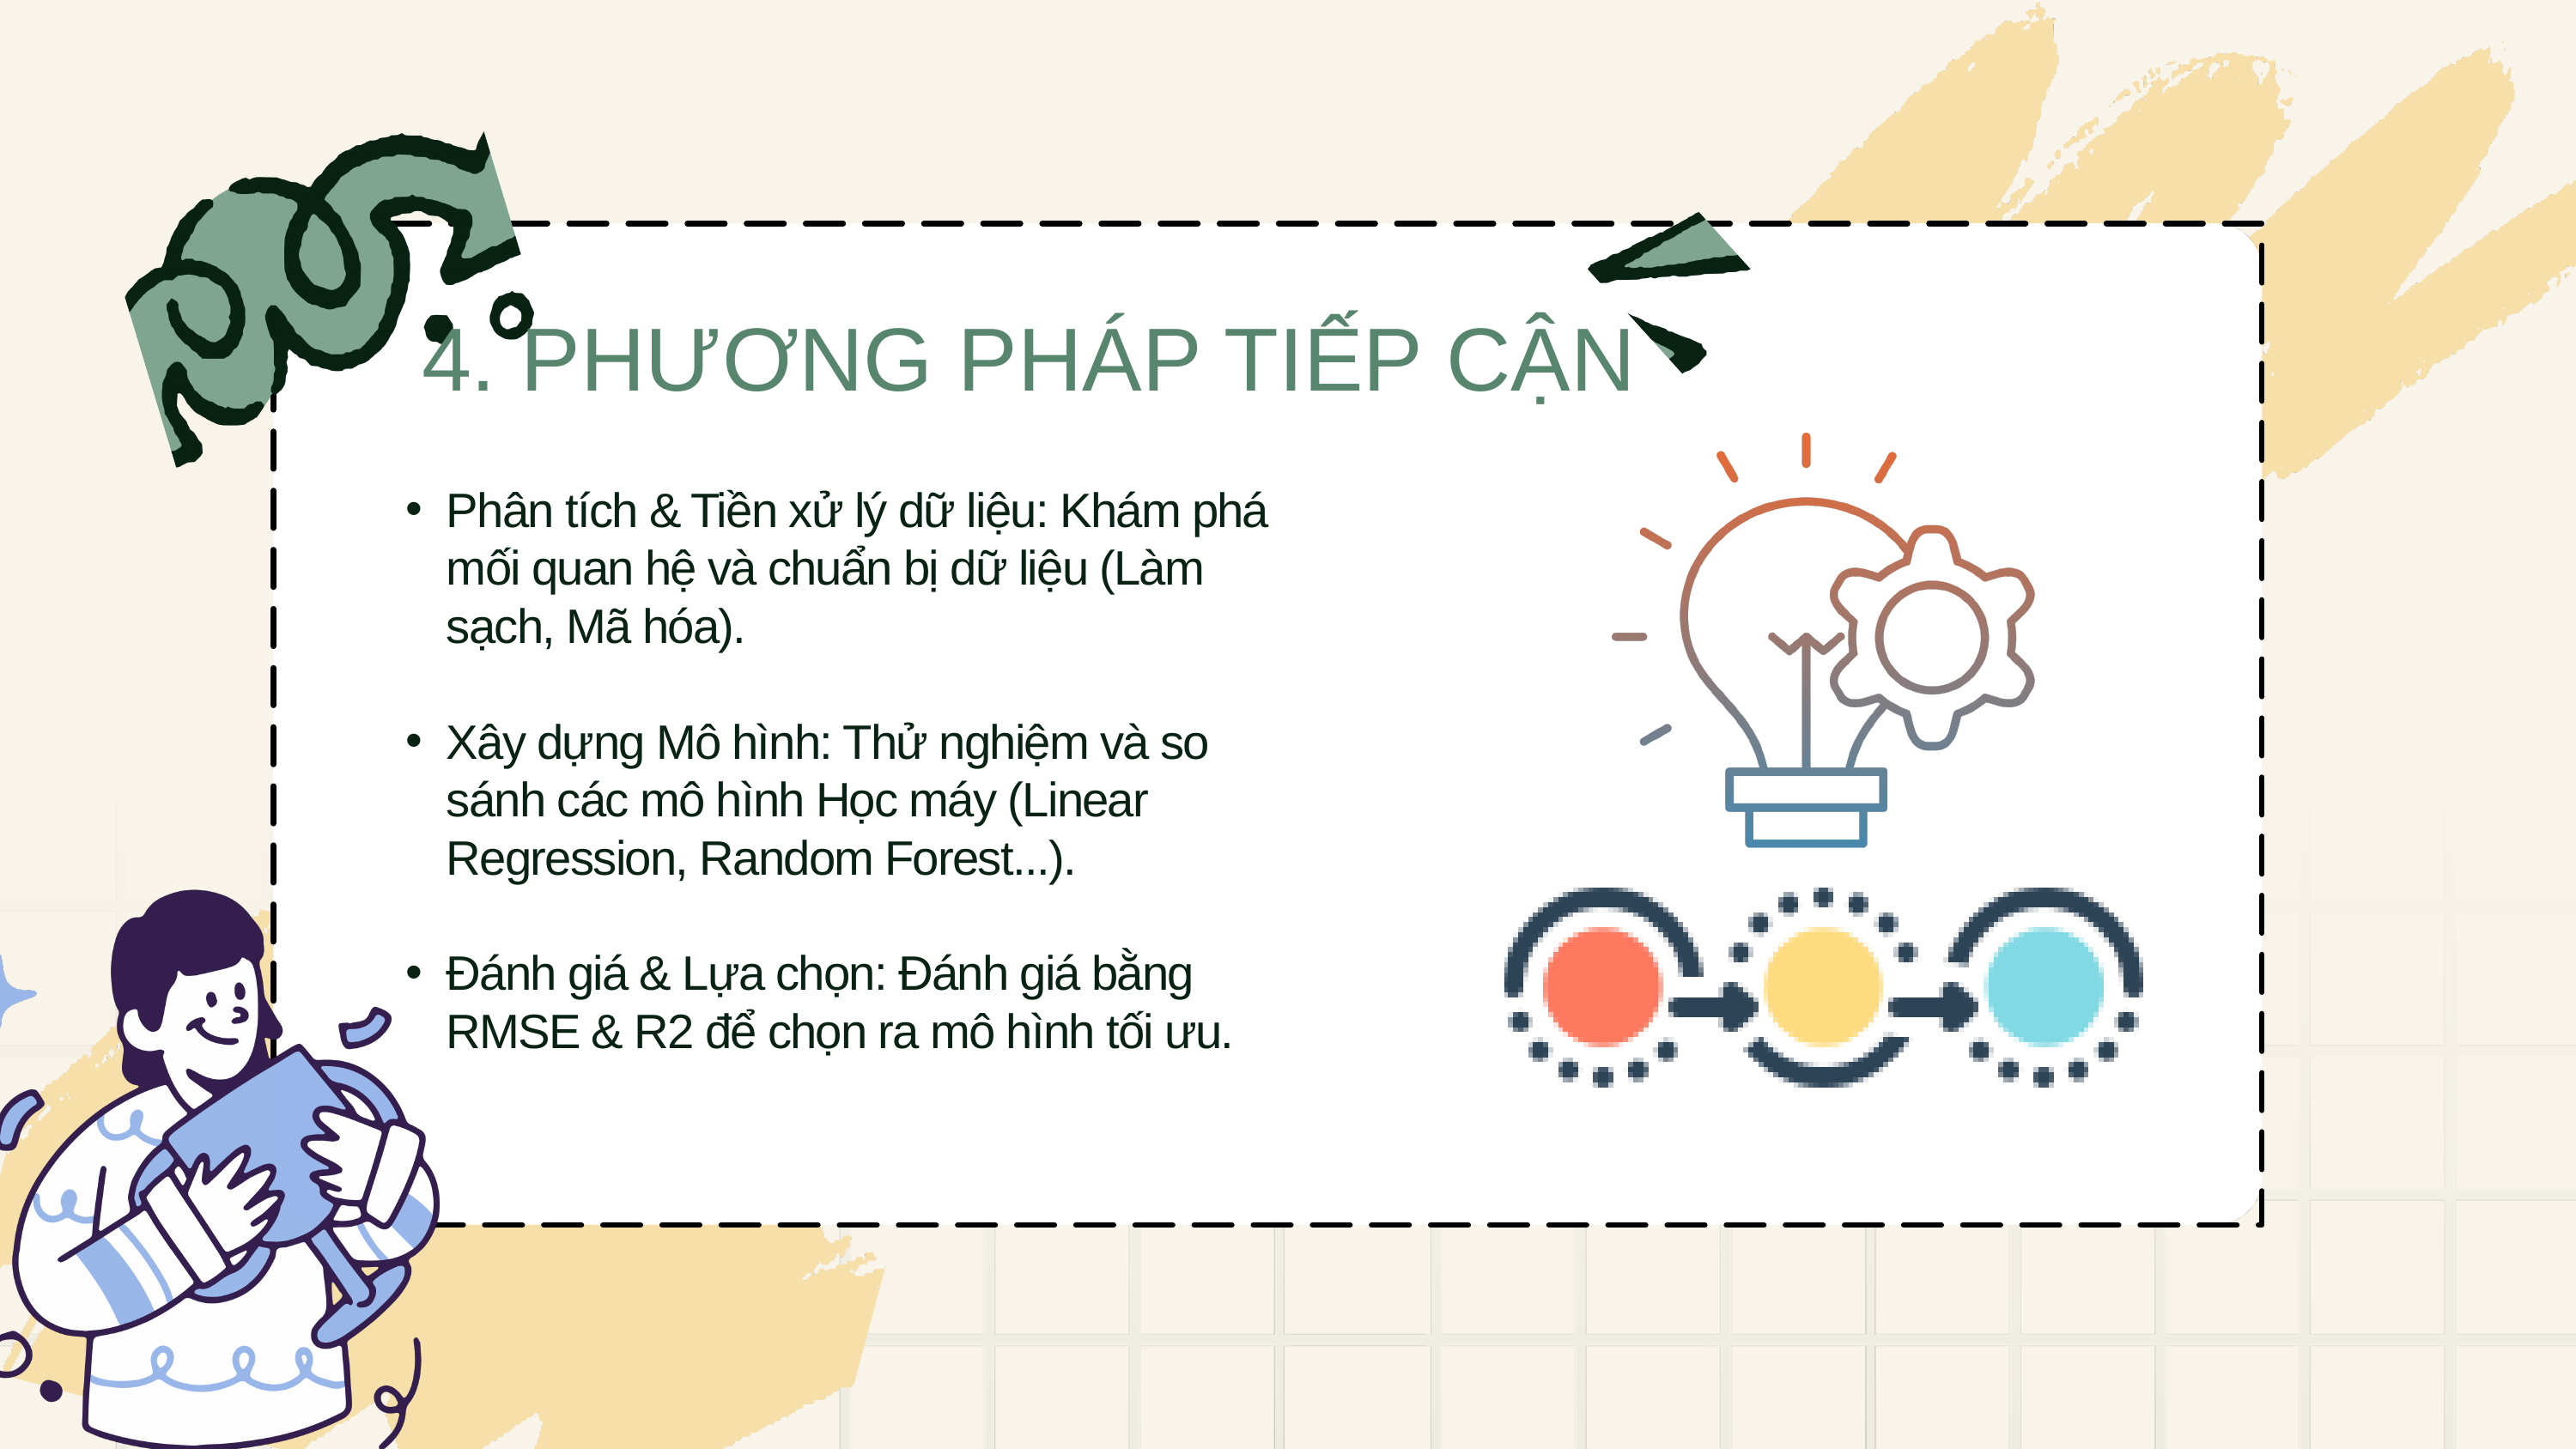

4. PHƯƠNG PHÁP TIẾP CẬN

Phân tích & Tiền xử lý dữ liệu: Khám phá mối quan hệ và chuẩn bị dữ liệu (Làm sạch, Mã hóa).

Xây dựng Mô hình: Thử nghiệm và so sánh các mô hình Học máy (Linear Regression, Random Forest...).

Đánh giá & Lựa chọn: Đánh giá bằng RMSE & R2 để chọn ra mô hình tối ưu.